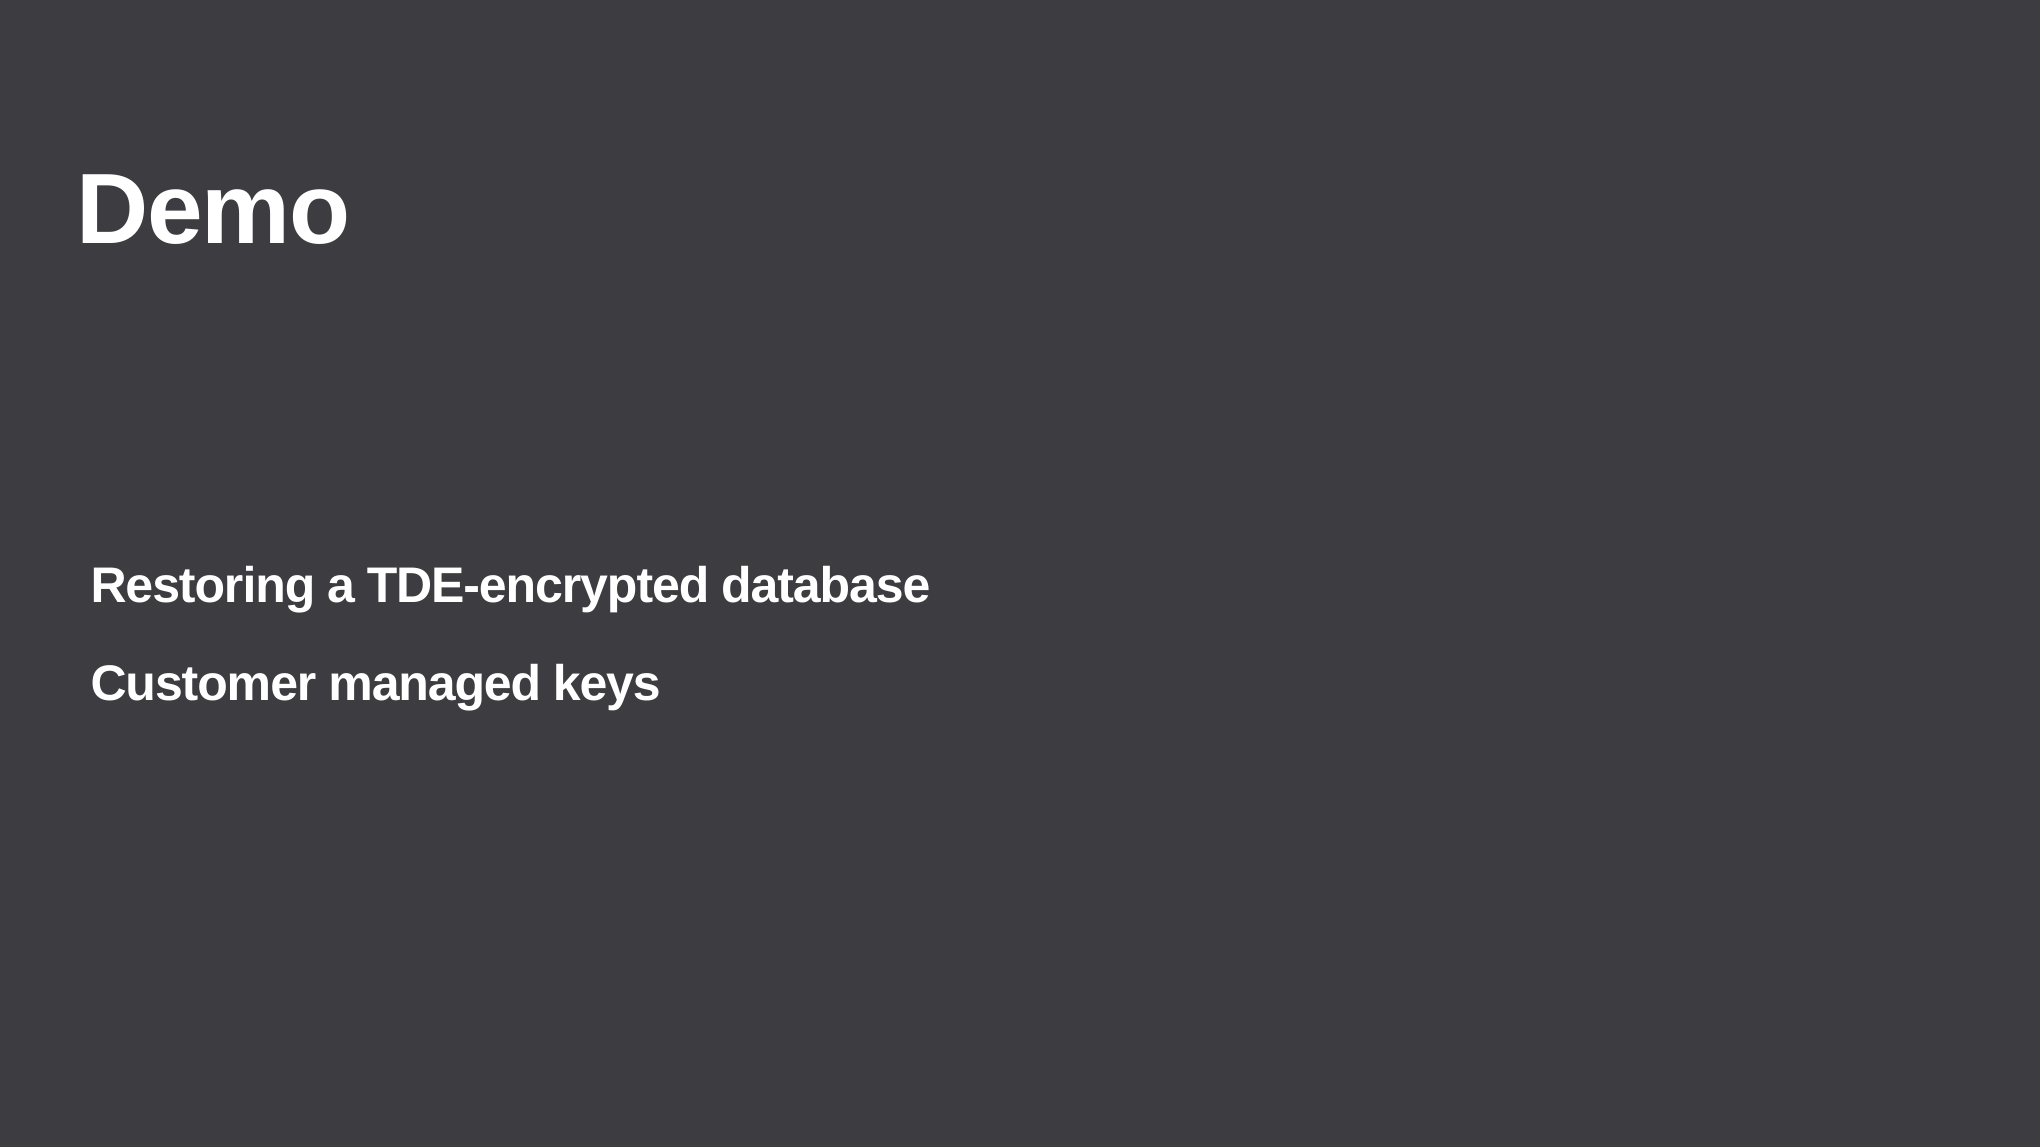

# Demo
Restoring a TDE-encrypted database
Customer managed keys